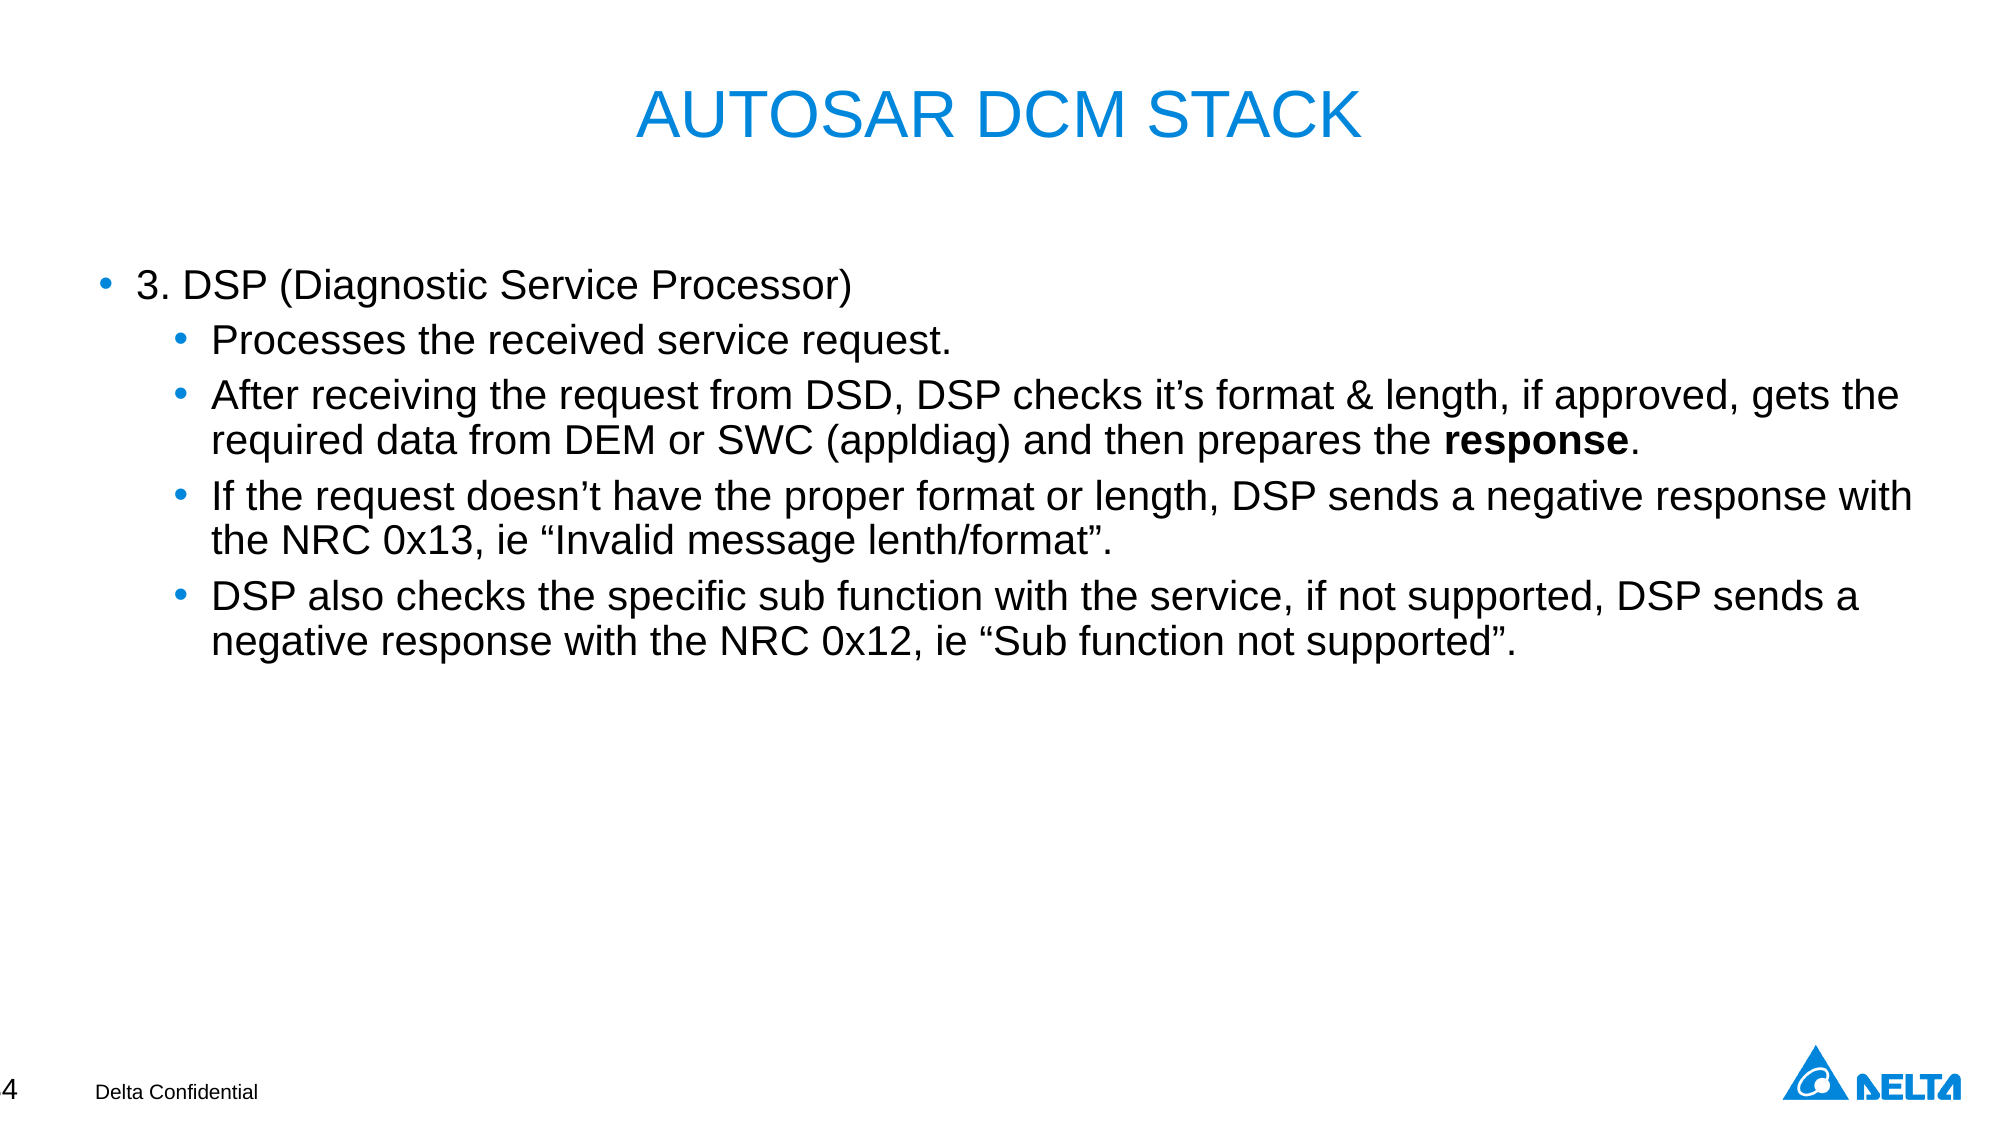

# AUTOSAR DCM STACK

3. DSP (Diagnostic Service Processor)
Processes the received service request.
After receiving the request from DSD, DSP checks it’s format & length, if approved, gets the required data from DEM or SWC (appldiag) and then prepares the response.
If the request doesn’t have the proper format or length, DSP sends a negative response with the NRC 0x13, ie “Invalid message lenth/format”.
DSP also checks the specific sub function with the service, if not supported, DSP sends a negative response with the NRC 0x12, ie “Sub function not supported”.